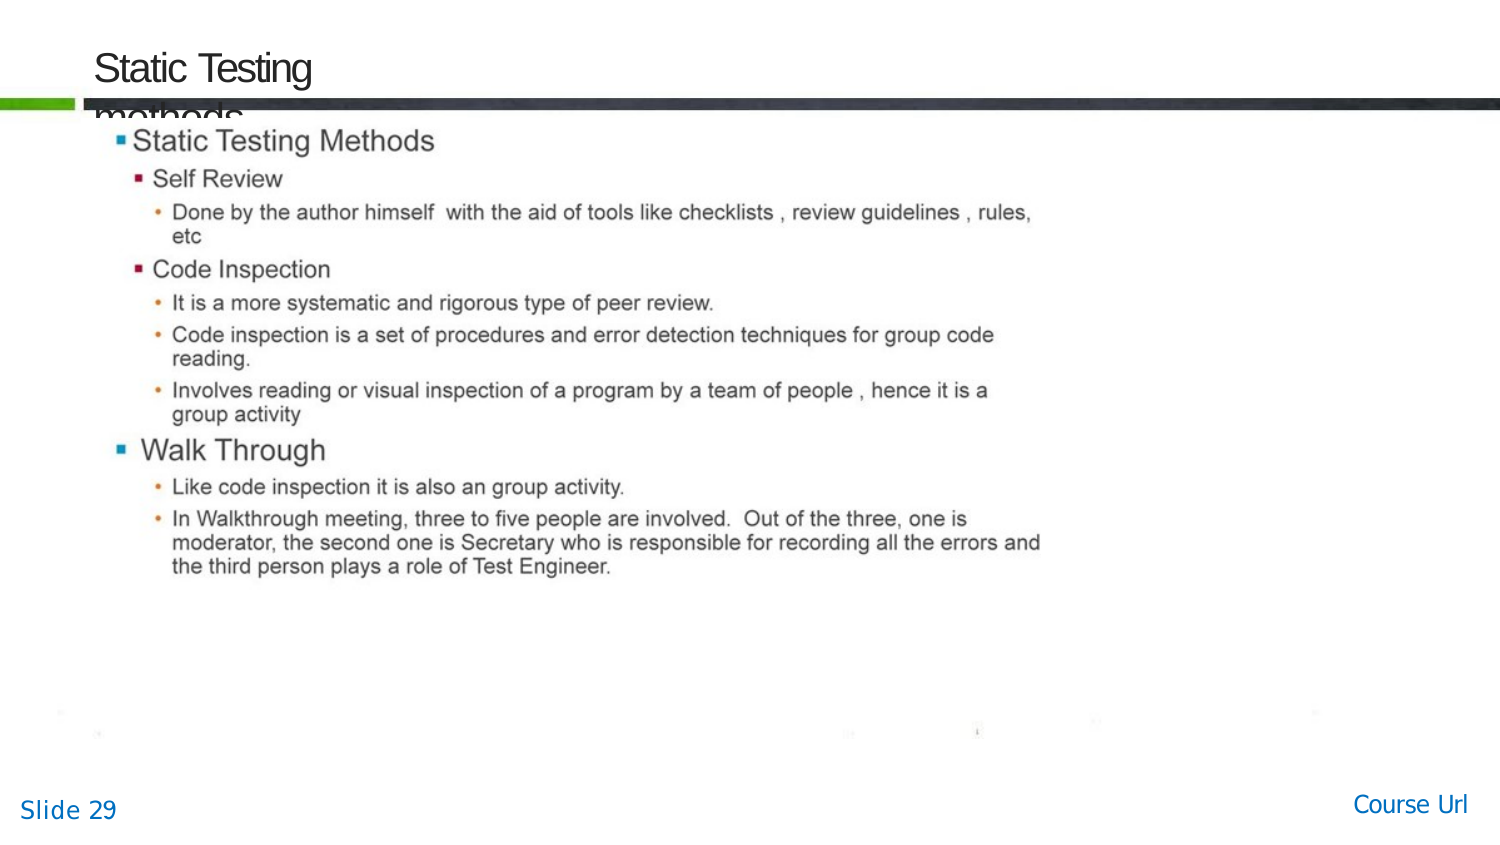

# Static Testing methods

Course Url
Slide 29